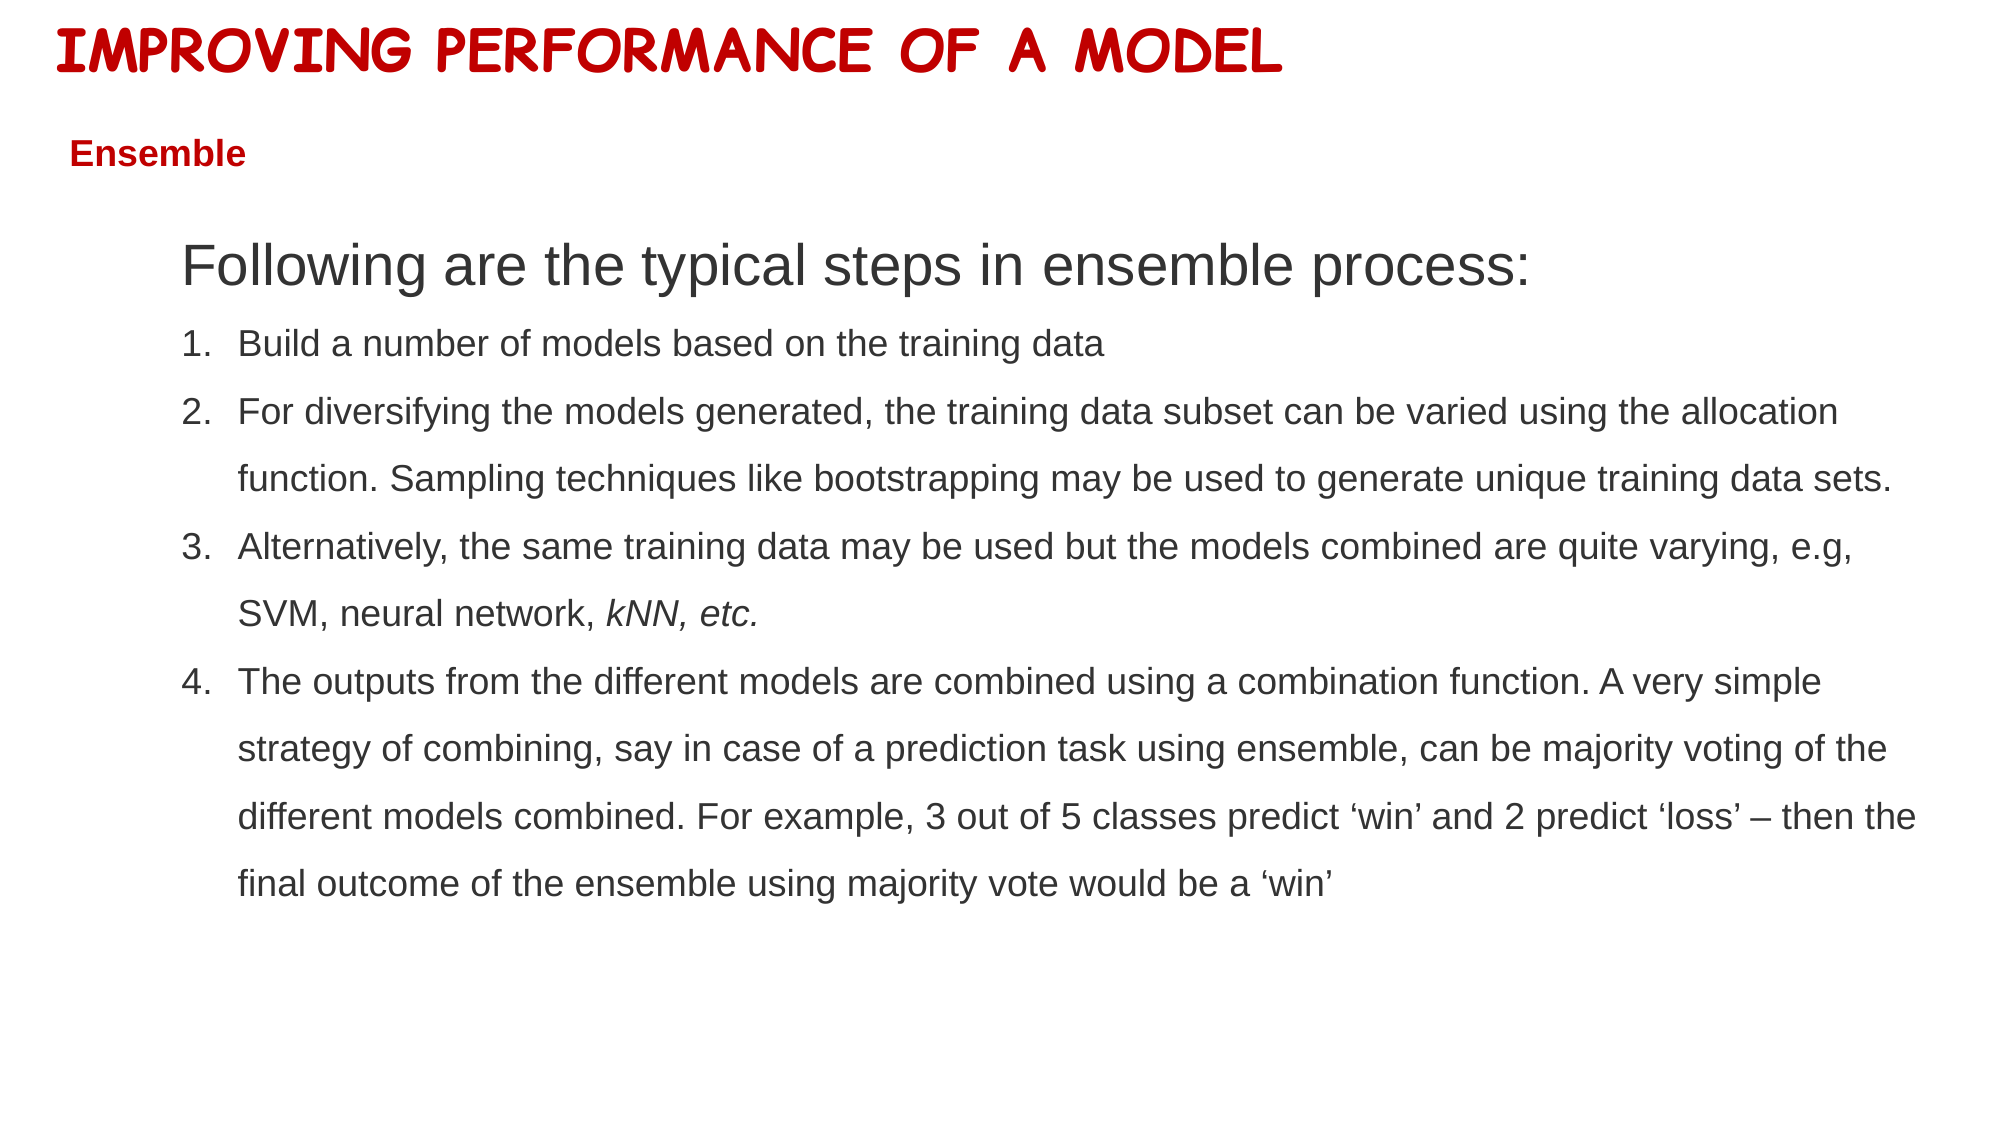

# IMPROVING PERFORMANCE OF A MODEL
Ensemble
Following are the typical steps in ensemble process:
Build a number of models based on the training data
For diversifying the models generated, the training data subset can be varied using the allocation function. Sampling techniques like bootstrapping may be used to generate unique training data sets.
Alternatively, the same training data may be used but the models combined are quite varying, e.g, SVM, neural network, kNN, etc.
The outputs from the different models are combined using a combination function. A very simple strategy of combining, say in case of a prediction task using ensemble, can be majority voting of the different models combined. For example, 3 out of 5 classes predict ‘win’ and 2 predict ‘loss’ – then the final outcome of the ensemble using majority vote would be a ‘win’